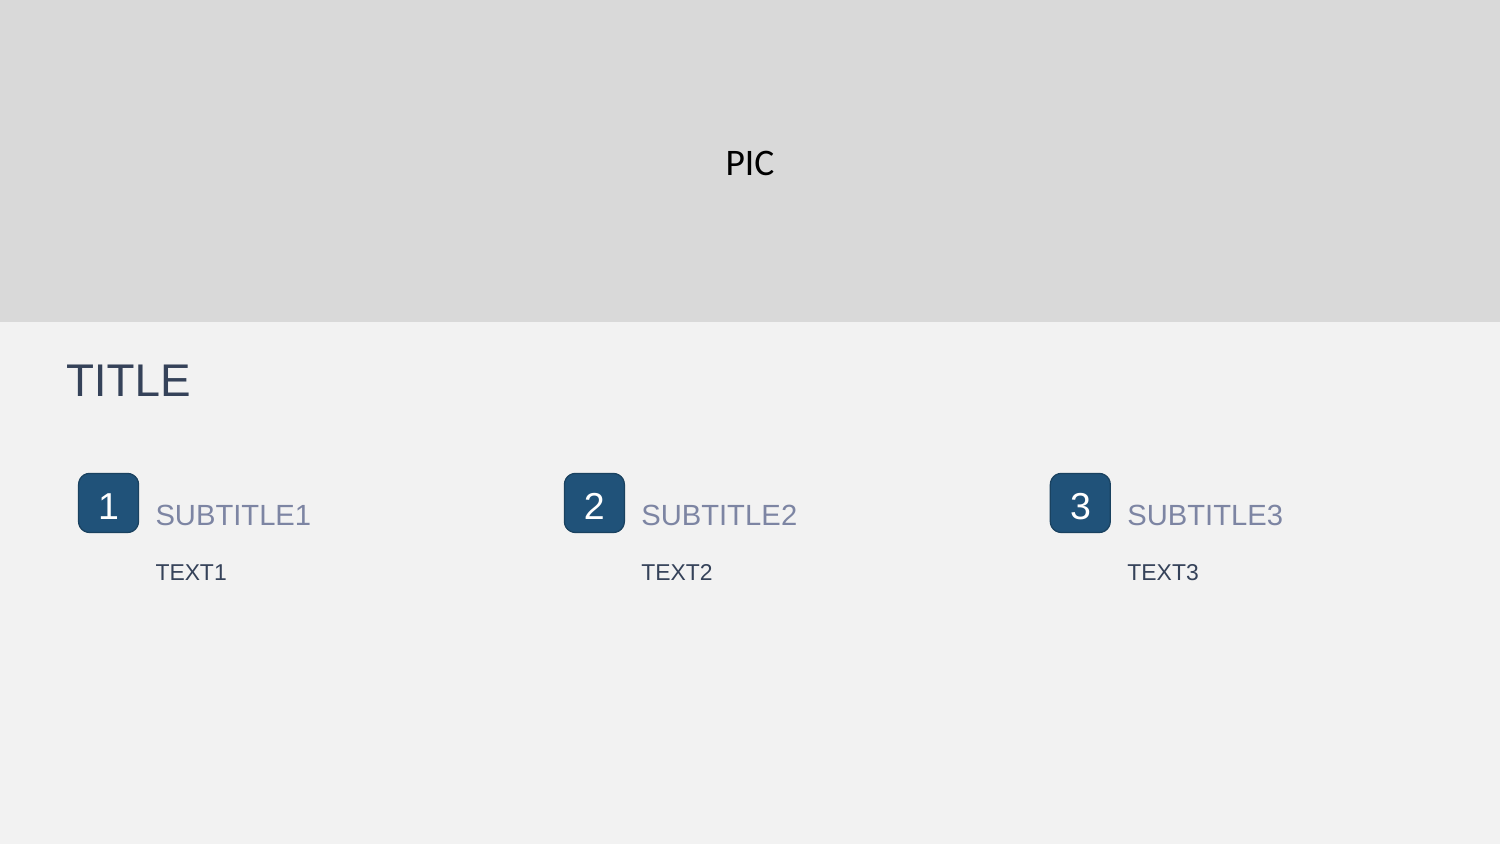

PIC
TITLE
SUBTITLE1
SUBTITLE2
SUBTITLE3

1
2
3
TEXT1
TEXT2
TEXT3